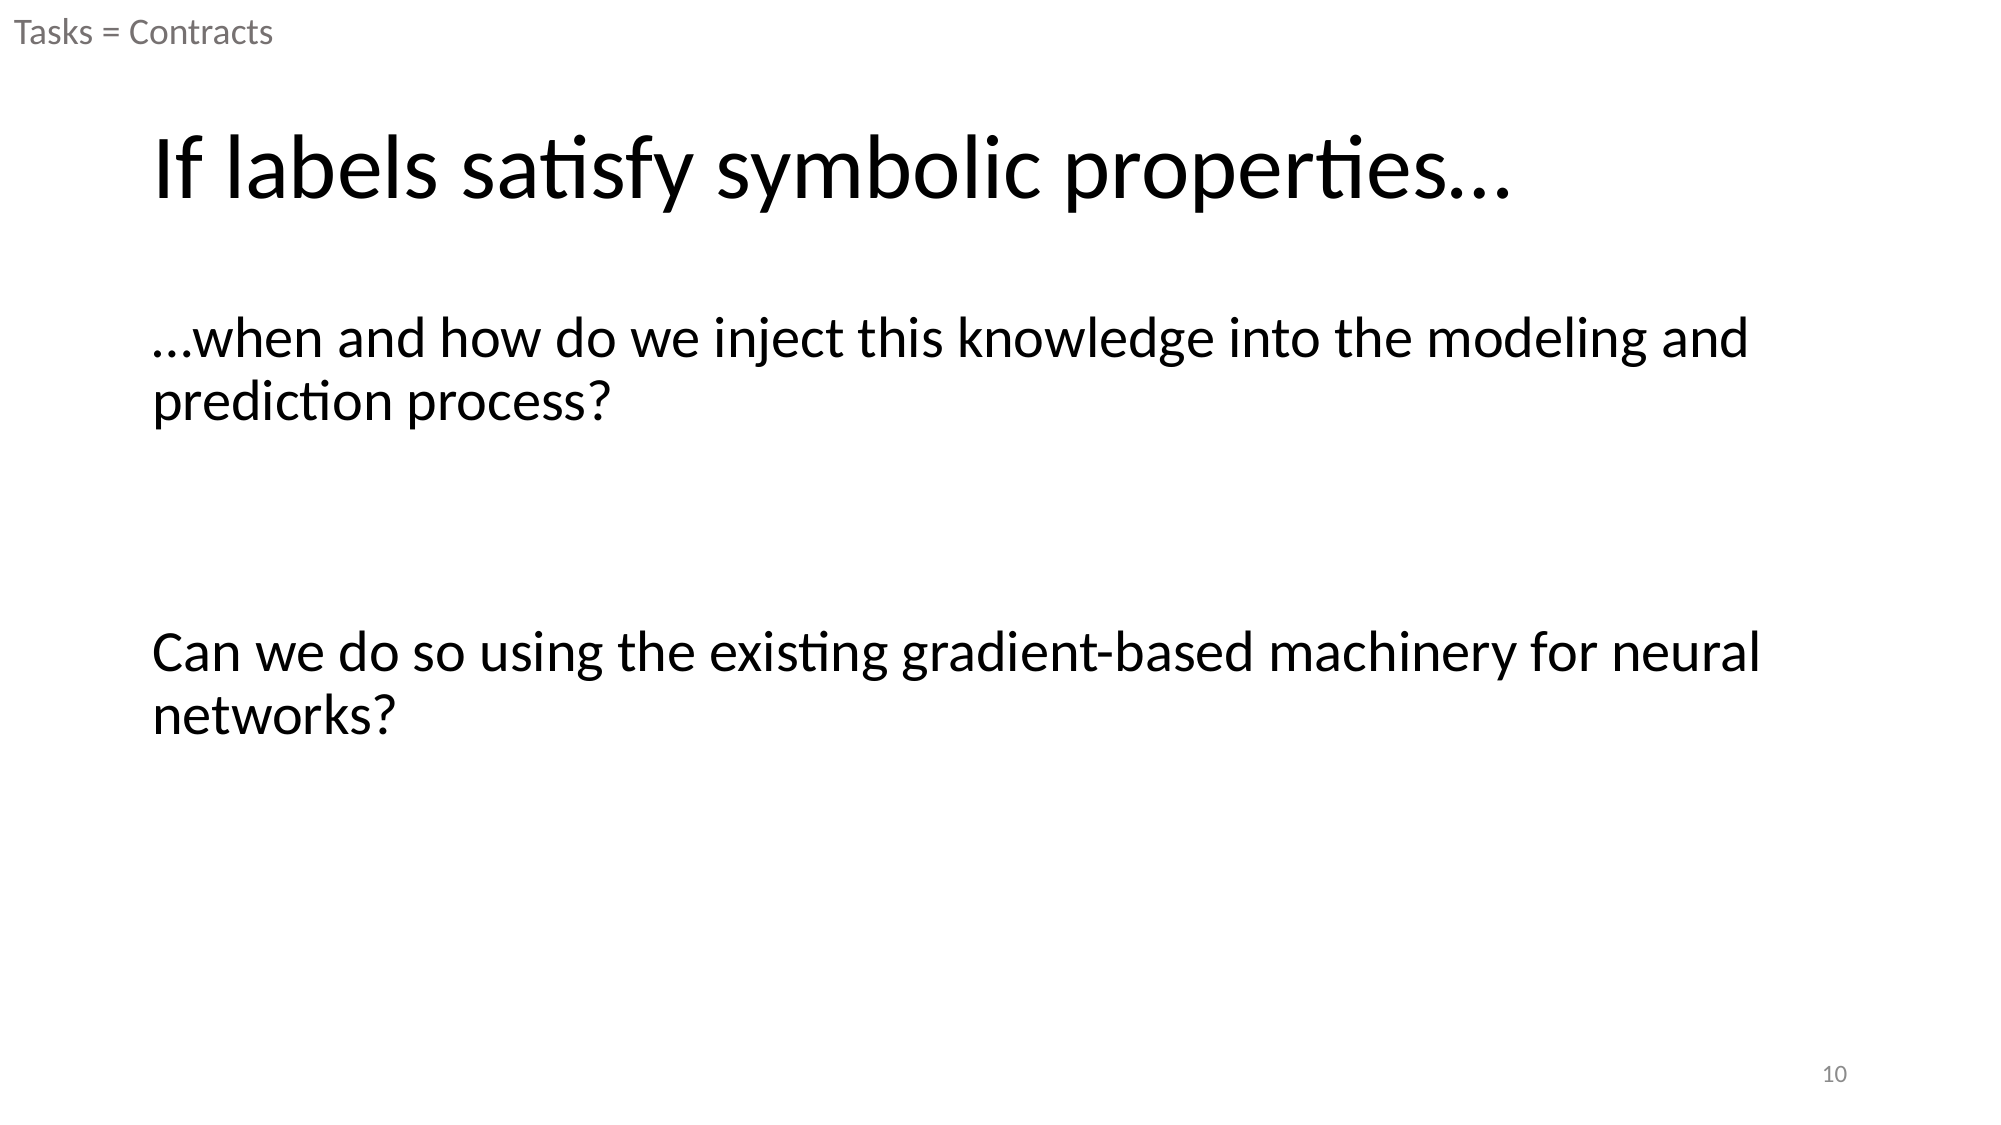

Tasks = Contracts
# If labels satisfy symbolic properties…
…when and how do we inject this knowledge into the modeling and prediction process?

Can we do so using the existing gradient-based machinery for neural networks?
10